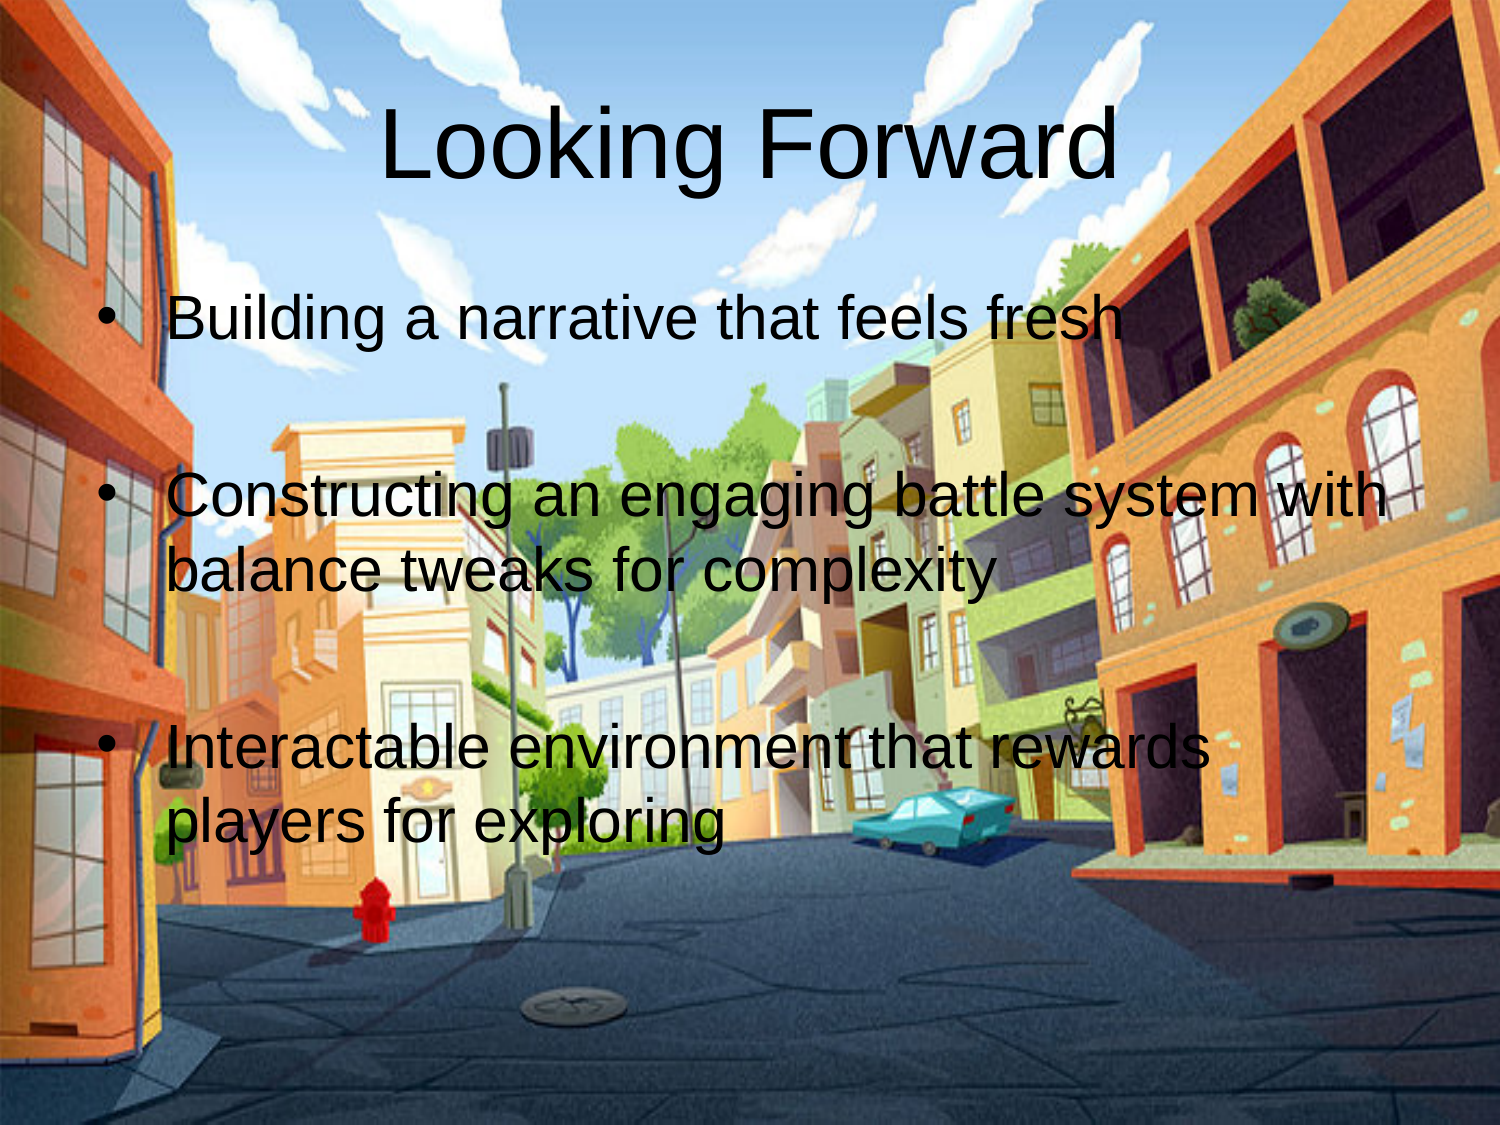

# Looking Forward
Building a narrative that feels fresh

Constructing an engaging battle system with balance tweaks for complexity

Interactable environment that rewards players for exploring